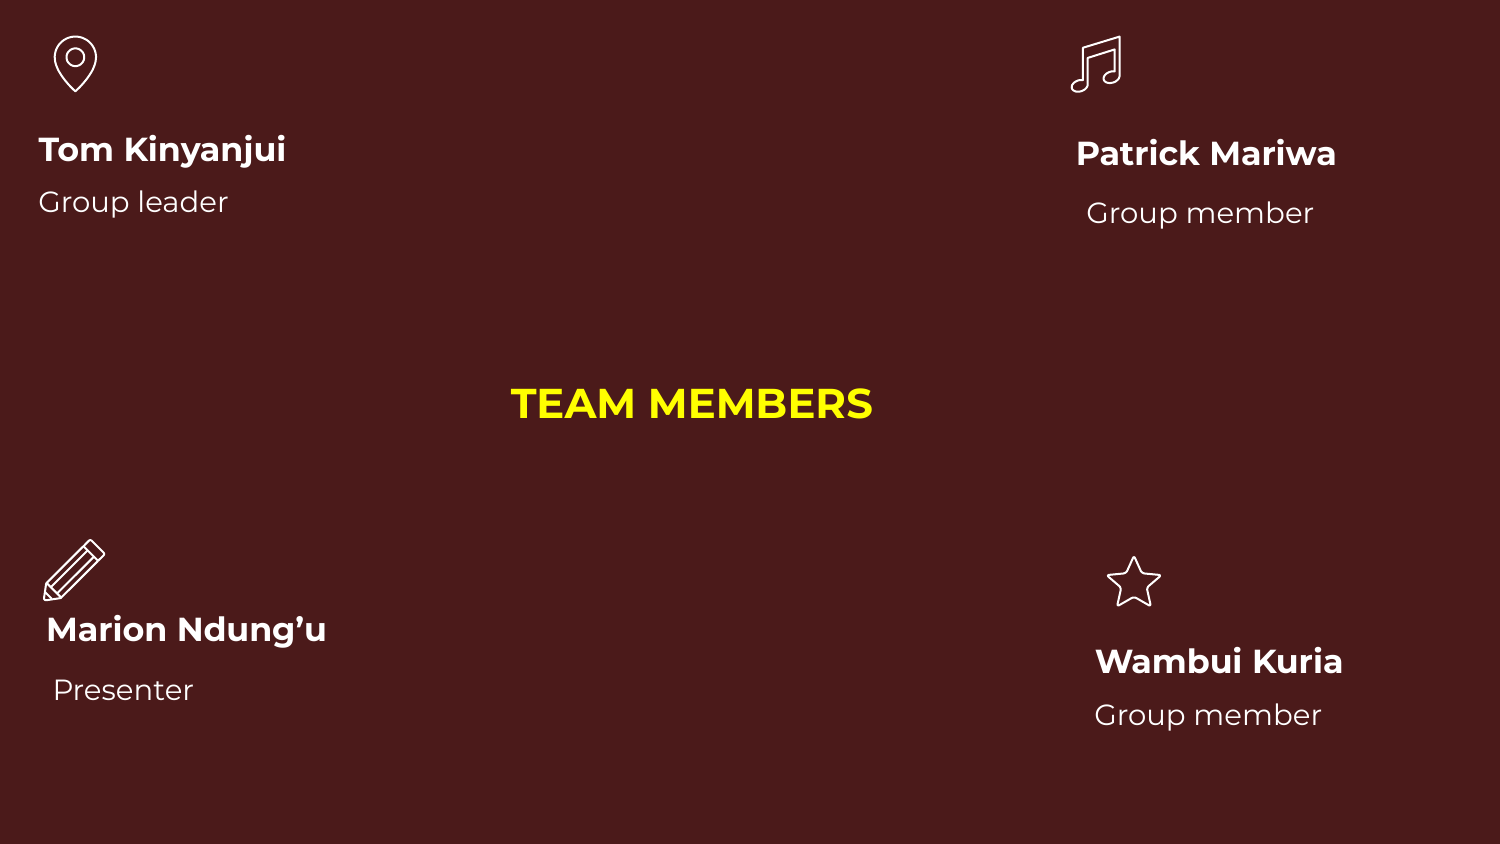

Tom Kinyanjui
 Group leader

Patrick Mariwa
Group member
TEAM MEMBERS

Marion Ndung’u
   Presenter

Wambui Kuria
 Group member